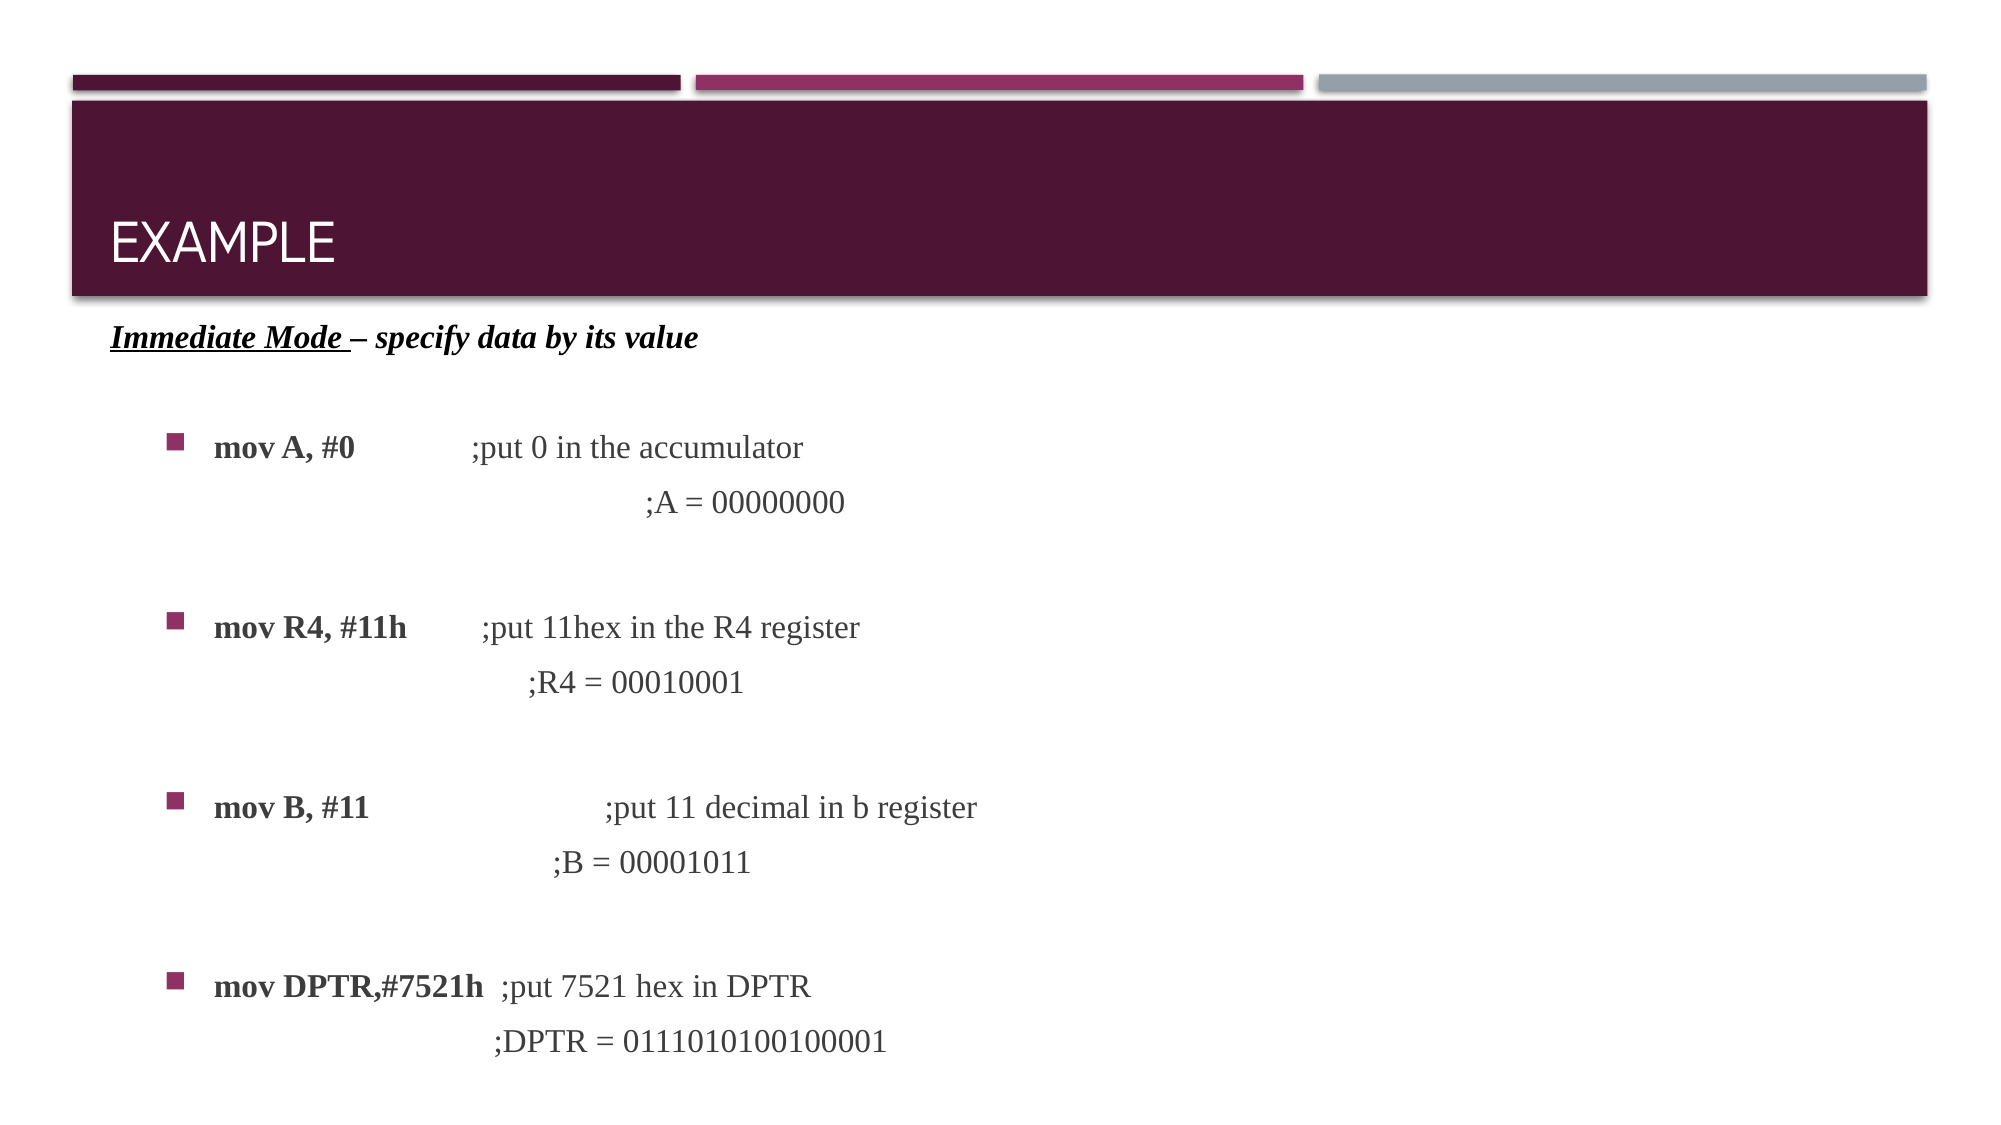

# example
Immediate Mode – specify data by its value

mov A, #0	             ;put 0 in the accumulator
          		                      ;A = 00000000

mov R4, #11h         ;put 11hex in the R4 register
   	                          ;R4 = 00010001

mov B, #11	           ;put 11 decimal in b register
      	                             ;B = 00001011

mov DPTR,#7521h  ;put 7521 hex in DPTR
                                        ;DPTR = 0111010100100001